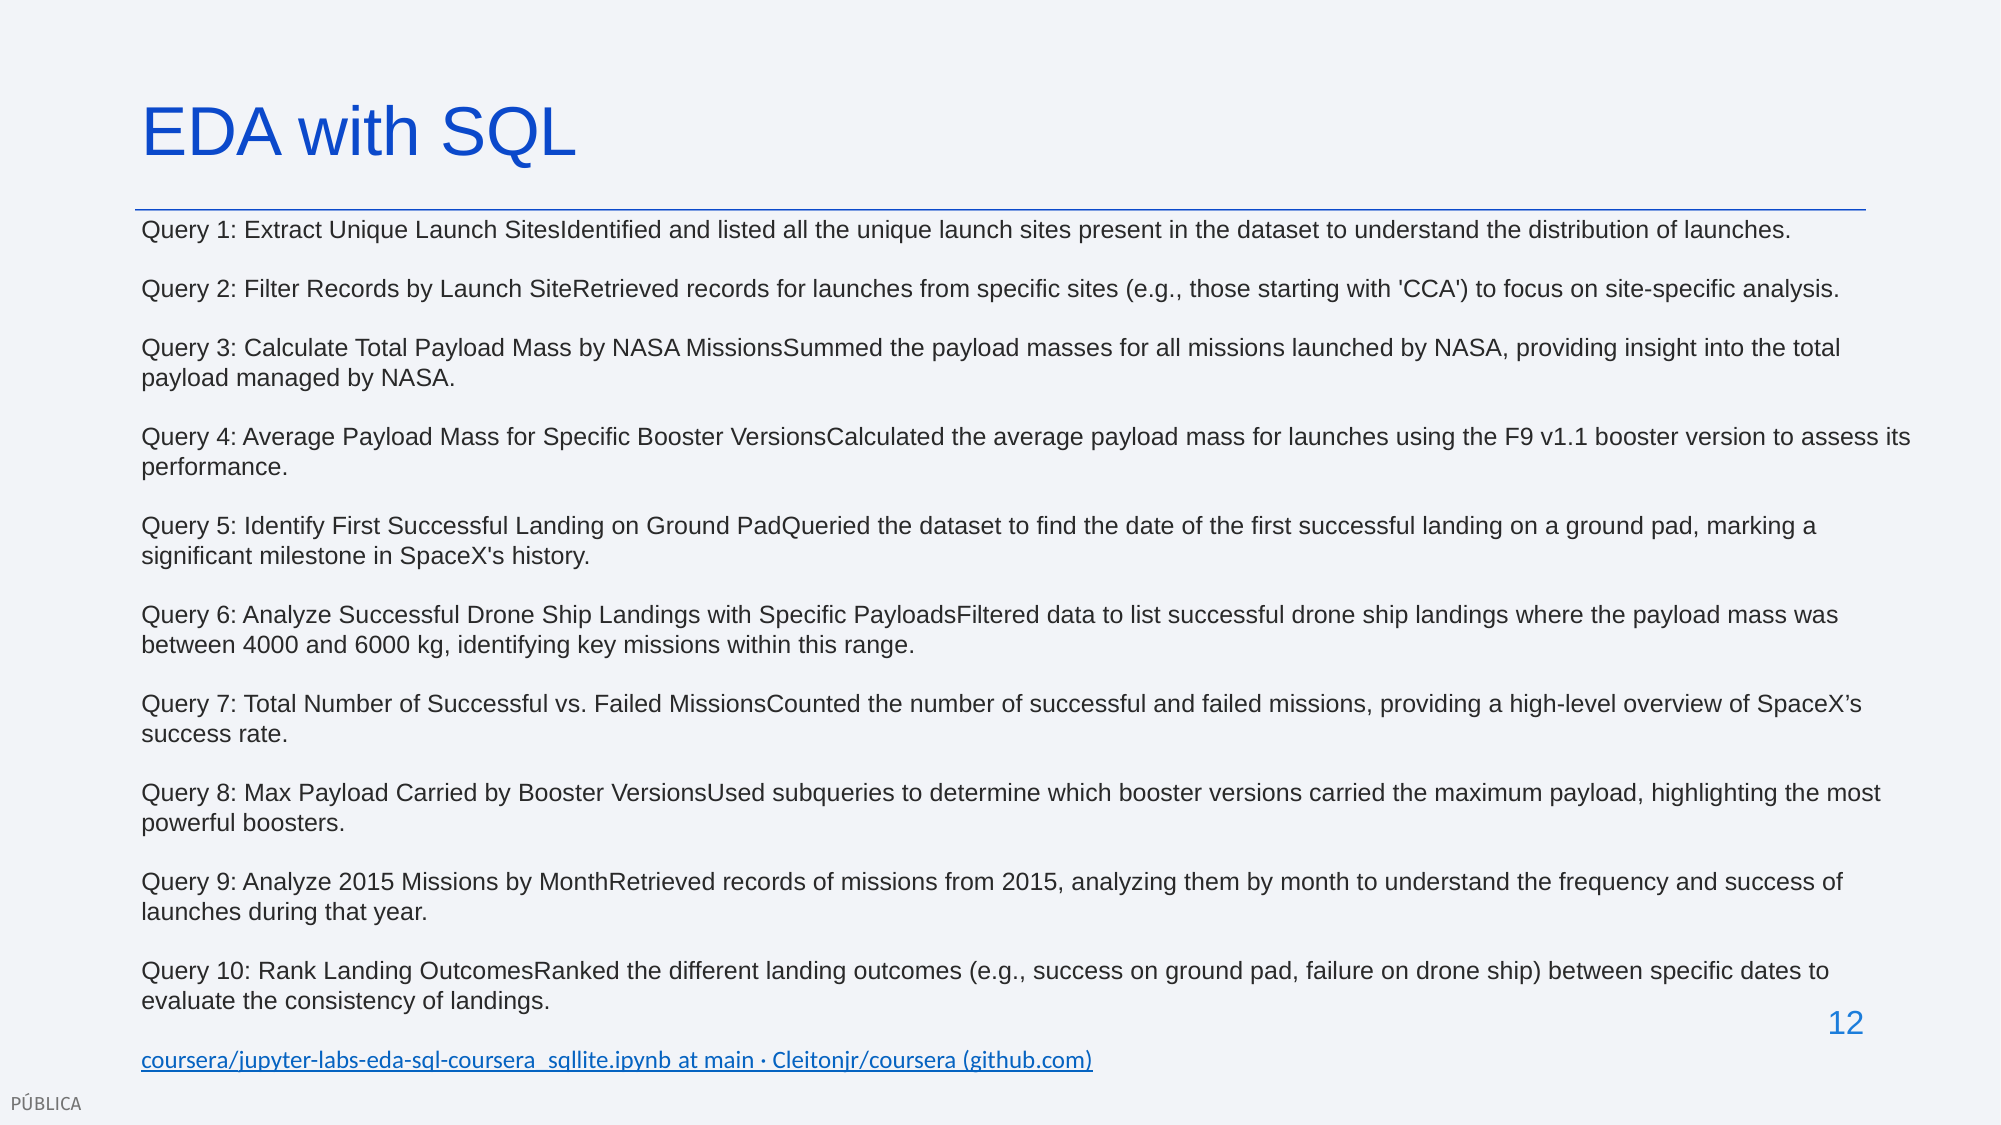

EDA with SQL
Query 1: Extract Unique Launch SitesIdentified and listed all the unique launch sites present in the dataset to understand the distribution of launches.
Query 2: Filter Records by Launch SiteRetrieved records for launches from specific sites (e.g., those starting with 'CCA') to focus on site-specific analysis.
Query 3: Calculate Total Payload Mass by NASA MissionsSummed the payload masses for all missions launched by NASA, providing insight into the total payload managed by NASA.
Query 4: Average Payload Mass for Specific Booster VersionsCalculated the average payload mass for launches using the F9 v1.1 booster version to assess its performance.
Query 5: Identify First Successful Landing on Ground PadQueried the dataset to find the date of the first successful landing on a ground pad, marking a significant milestone in SpaceX's history.
Query 6: Analyze Successful Drone Ship Landings with Specific PayloadsFiltered data to list successful drone ship landings where the payload mass was between 4000 and 6000 kg, identifying key missions within this range.
Query 7: Total Number of Successful vs. Failed MissionsCounted the number of successful and failed missions, providing a high-level overview of SpaceX’s success rate.
Query 8: Max Payload Carried by Booster VersionsUsed subqueries to determine which booster versions carried the maximum payload, highlighting the most powerful boosters.
Query 9: Analyze 2015 Missions by MonthRetrieved records of missions from 2015, analyzing them by month to understand the frequency and success of launches during that year.
Query 10: Rank Landing OutcomesRanked the different landing outcomes (e.g., success on ground pad, failure on drone ship) between specific dates to evaluate the consistency of landings.
coursera/jupyter-labs-eda-sql-coursera_sqllite.ipynb at main · Cleitonjr/coursera (github.com)

12